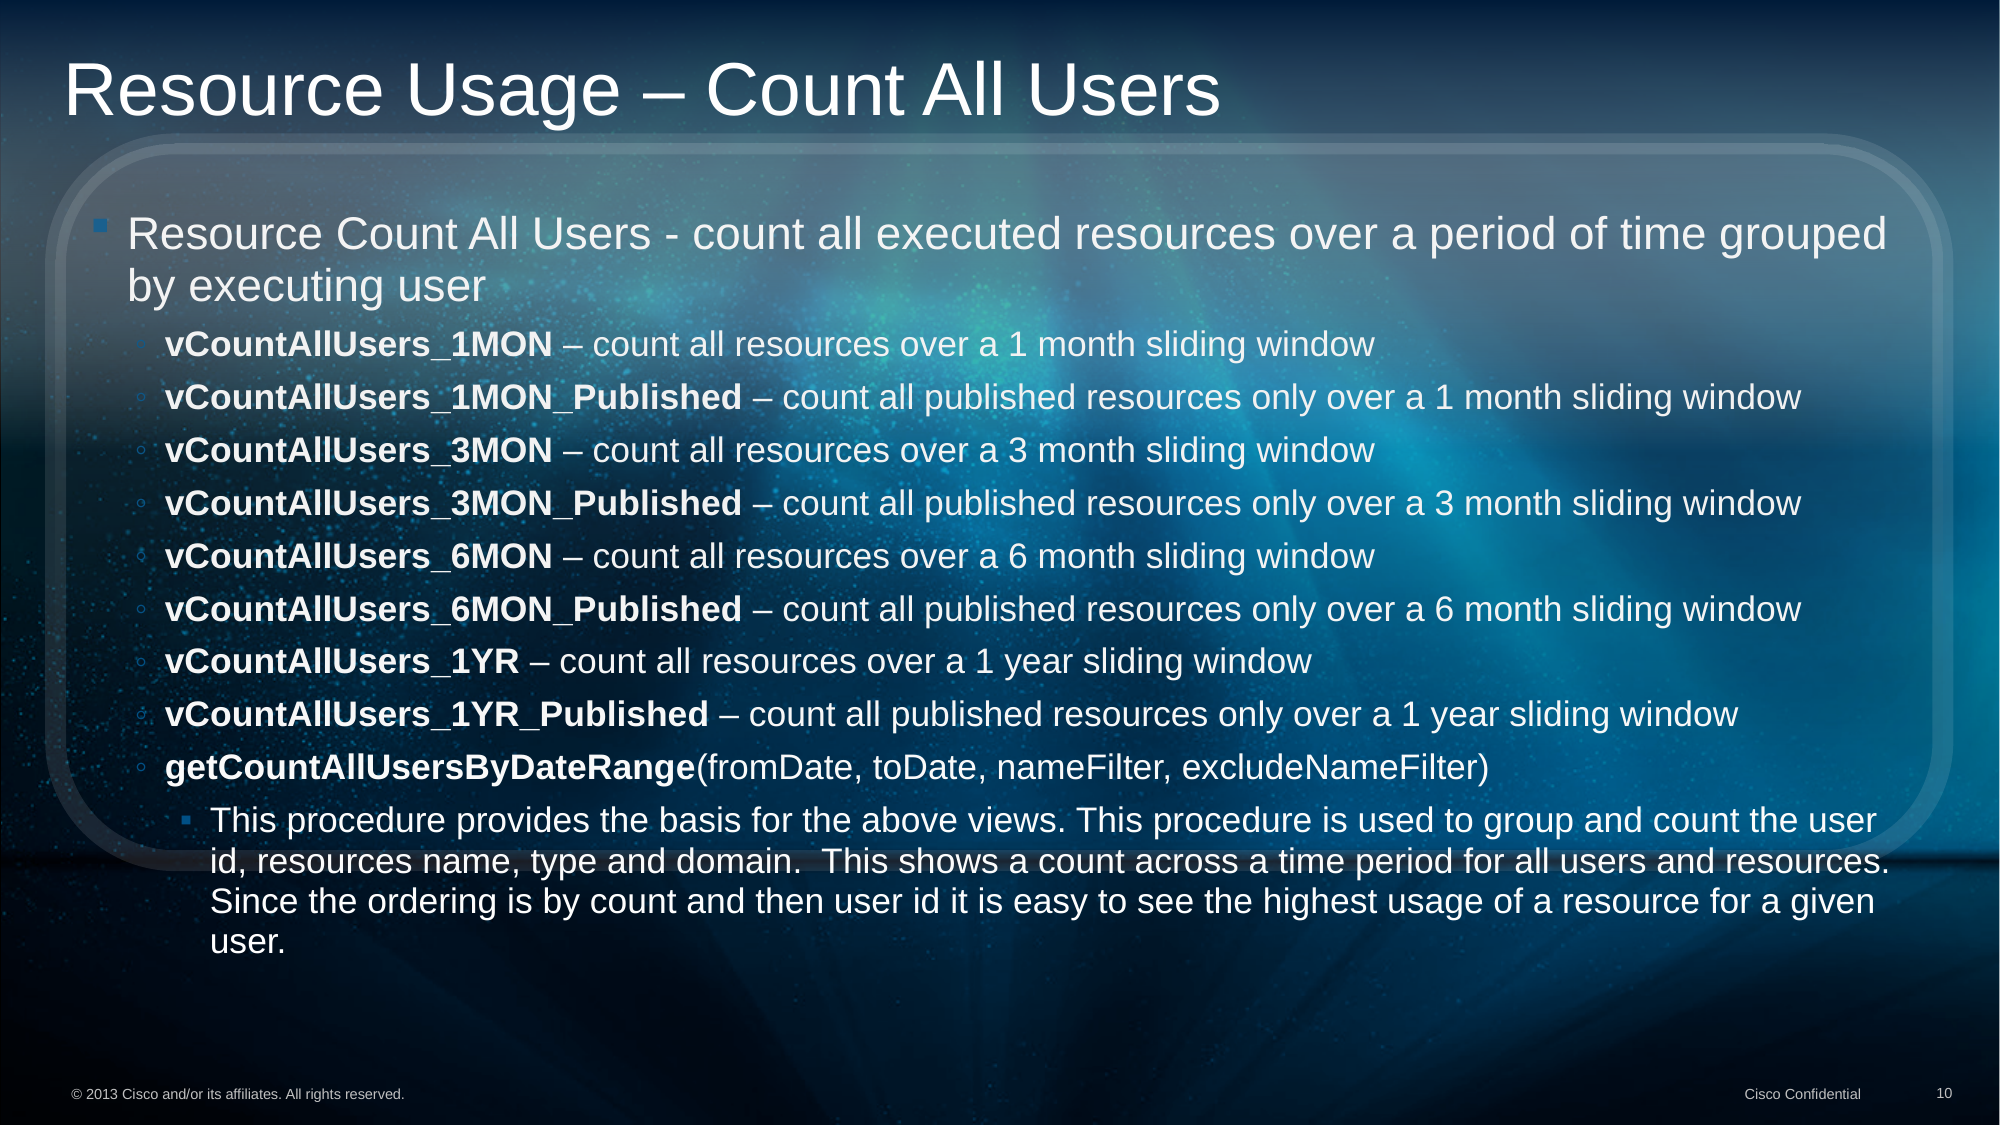

# Resource Usage – Count All Users

Resource Count All Users - count all executed resources over a period of time grouped by executing user
vCountAllUsers_1MON – count all resources over a 1 month sliding window
vCountAllUsers_1MON_Published – count all published resources only over a 1 month sliding window
vCountAllUsers_3MON – count all resources over a 3 month sliding window
vCountAllUsers_3MON_Published – count all published resources only over a 3 month sliding window
vCountAllUsers_6MON – count all resources over a 6 month sliding window
vCountAllUsers_6MON_Published – count all published resources only over a 6 month sliding window
vCountAllUsers_1YR – count all resources over a 1 year sliding window
vCountAllUsers_1YR_Published – count all published resources only over a 1 year sliding window
getCountAllUsersByDateRange(fromDate, toDate, nameFilter, excludeNameFilter)
This procedure provides the basis for the above views. This procedure is used to group and count the user id, resources name, type and domain.  This shows a count across a time period for all users and resources.  Since the ordering is by count and then user id it is easy to see the highest usage of a resource for a given user.